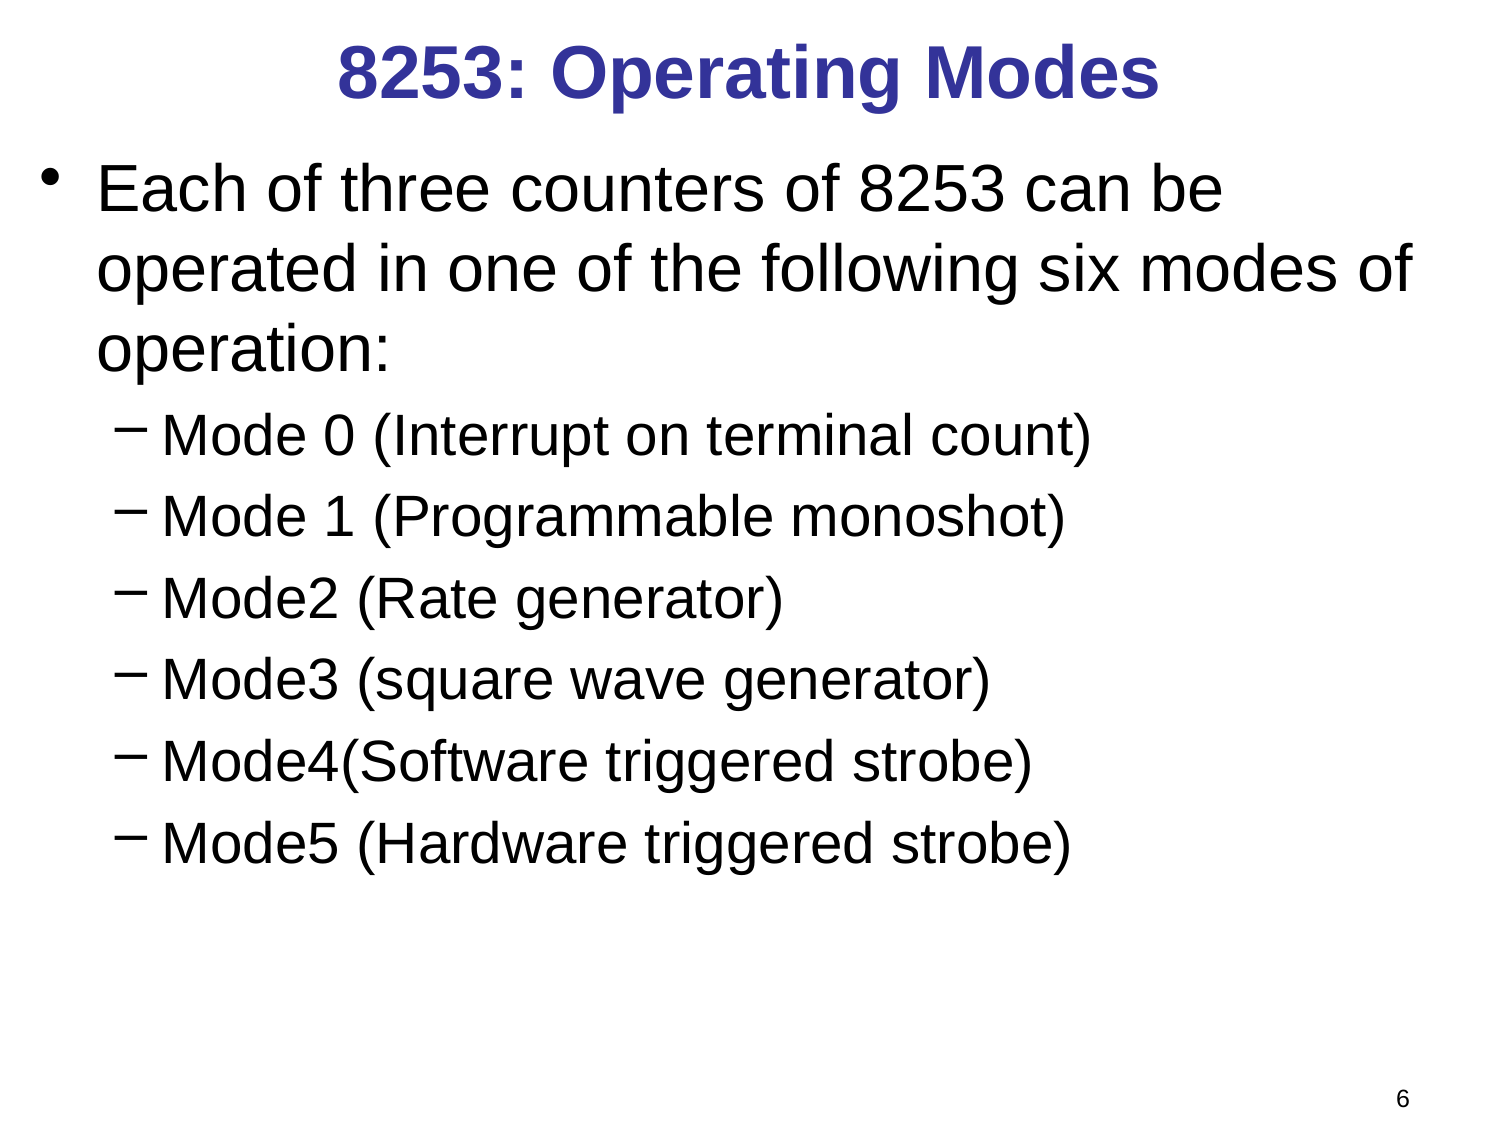

# 8253: Operating Modes
Each of three counters of 8253 can be operated in one of the following six modes of operation:
Mode 0 (Interrupt on terminal count)
Mode 1 (Programmable monoshot)
Mode2 (Rate generator)
Mode3 (square wave generator)
Mode4(Software triggered strobe)
Mode5 (Hardware triggered strobe)
6